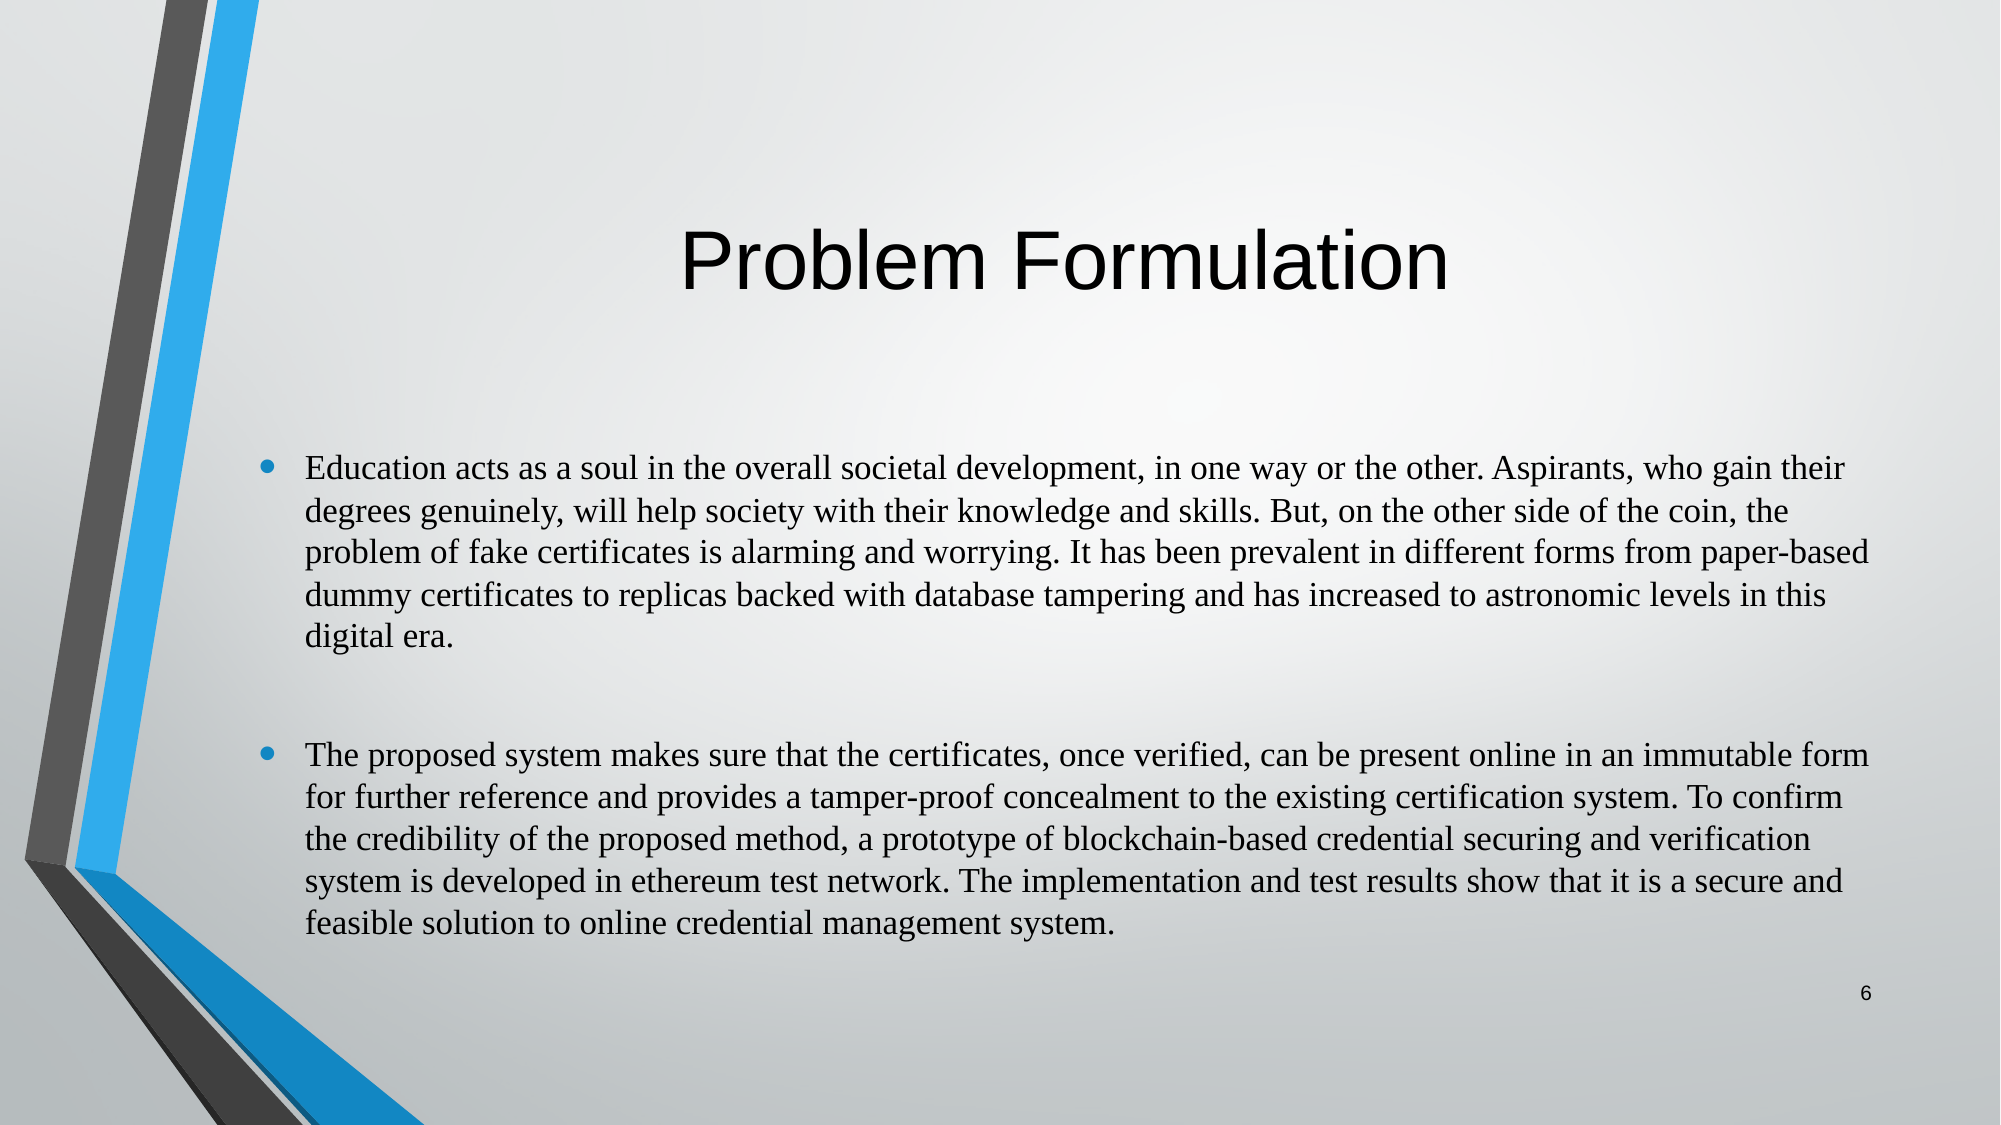

# Problem Formulation
Education acts as a soul in the overall societal development, in one way or the other. Aspirants, who gain their degrees genuinely, will help society with their knowledge and skills. But, on the other side of the coin, the problem of fake certificates is alarming and worrying. It has been prevalent in different forms from paper-based dummy certificates to replicas backed with database tampering and has increased to astronomic levels in this digital era.

The proposed system makes sure that the certificates, once verified, can be present online in an immutable form for further reference and provides a tamper-proof concealment to the existing certification system. To confirm the credibility of the proposed method, a prototype of blockchain-based credential securing and verification system is developed in ethereum test network. The implementation and test results show that it is a secure and feasible solution to online credential management system.

6